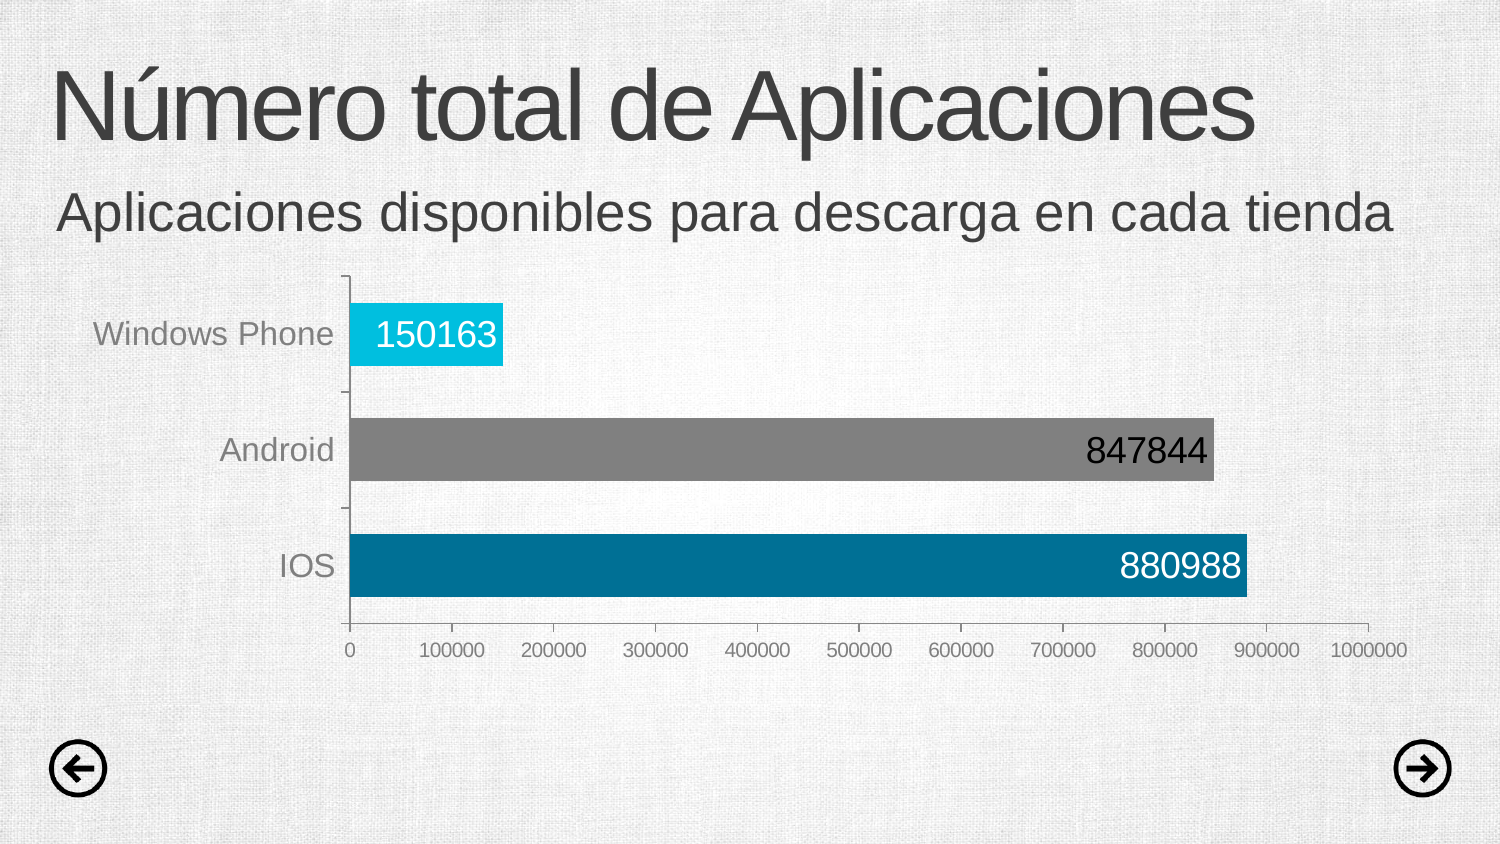

# Número total de Aplicaciones
Aplicaciones disponibles para descarga en cada tienda

### Chart

| Category |  |
|---|---|
| IOS | 880988.0 |
| Android | 847844.0 |
| Windows Phone | 150163.0 |